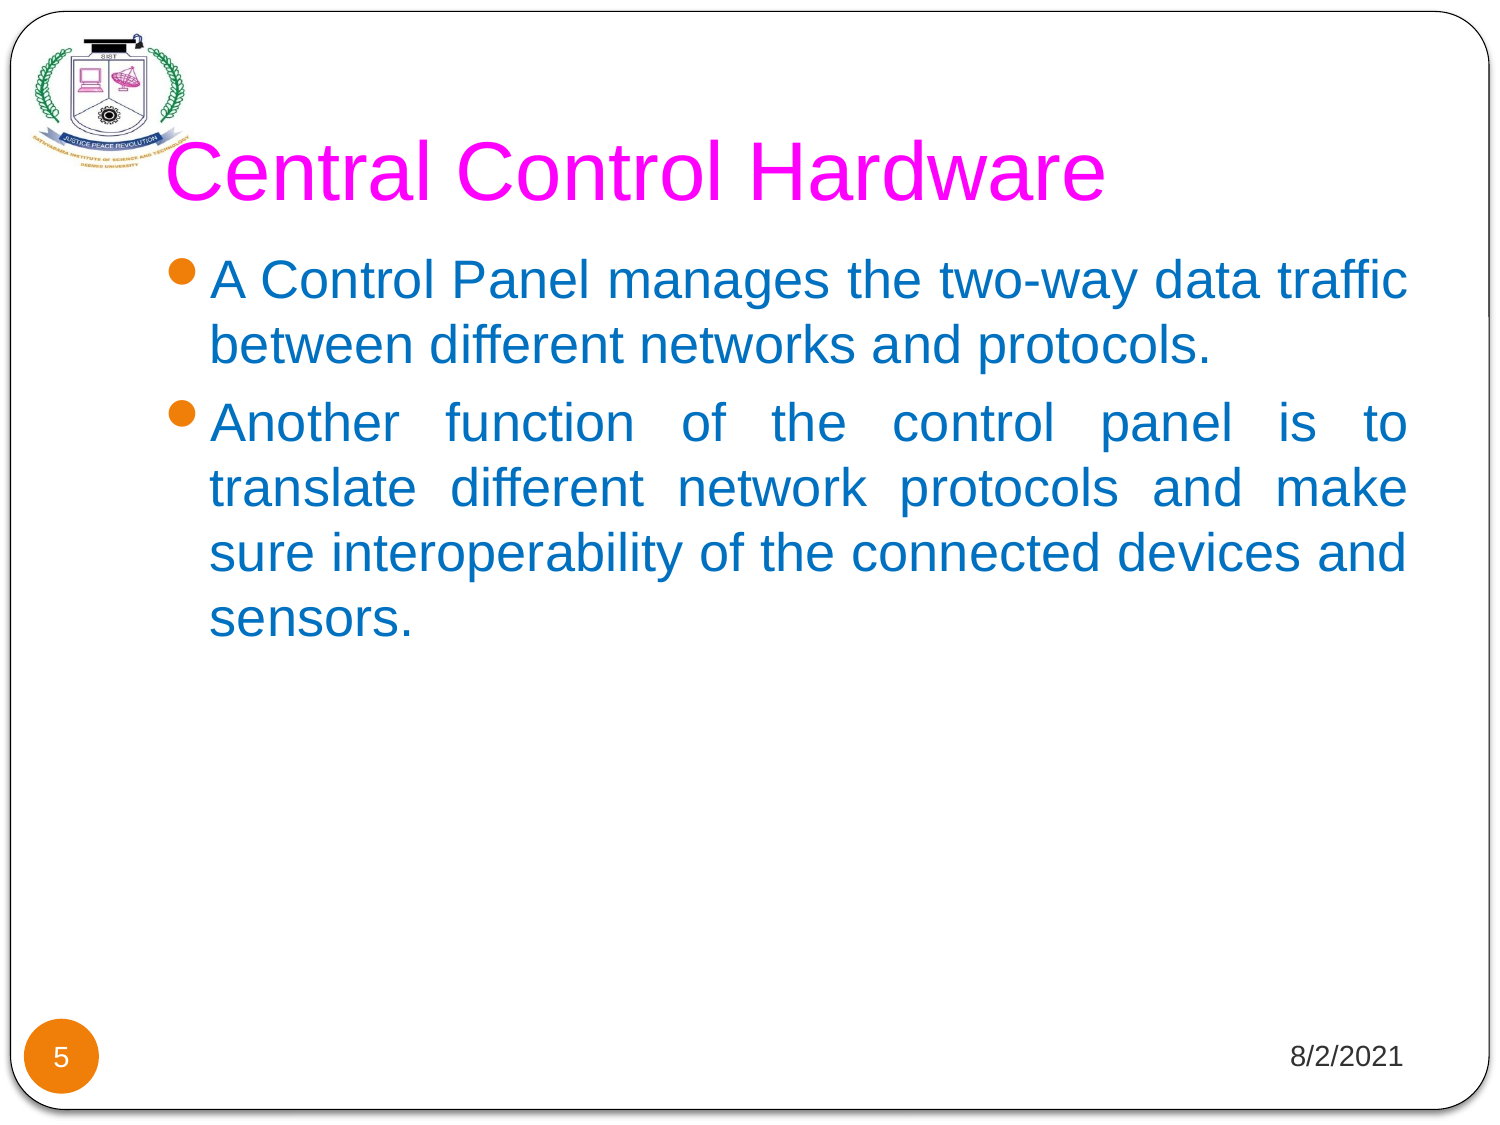

# Central Control Hardware
A Control Panel manages the two-way data traffic between different networks and protocols.
Another function of the control panel is to translate different network protocols and make sure interoperability of the connected devices and sensors.
8/2/2021
5